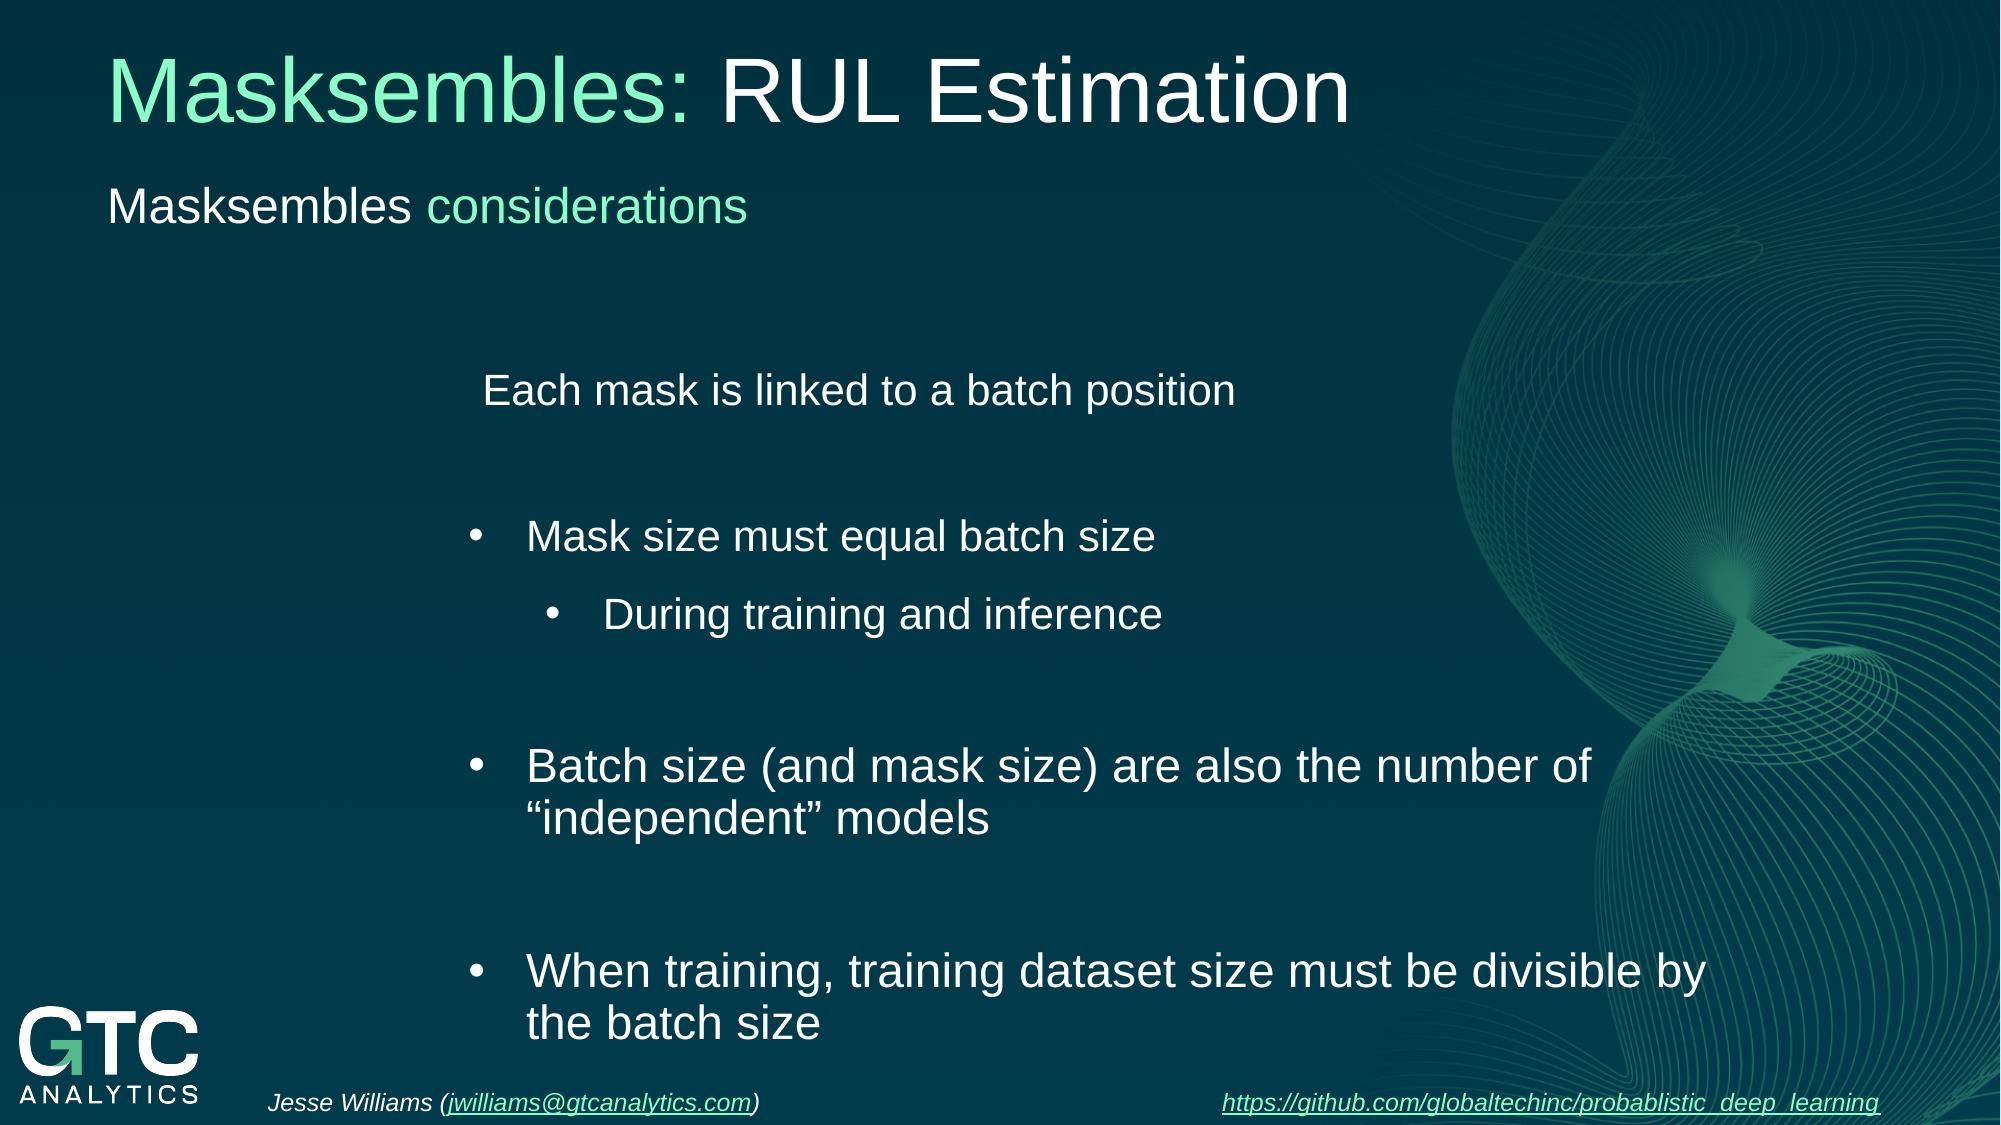

Masksembles: RUL Estimation
Masksembles considerations
 Each mask is linked to a batch position

Mask size must equal batch size
During training and inference

Batch size (and mask size) are also the number of “independent” models

When training, training dataset size must be divisible by the batch size